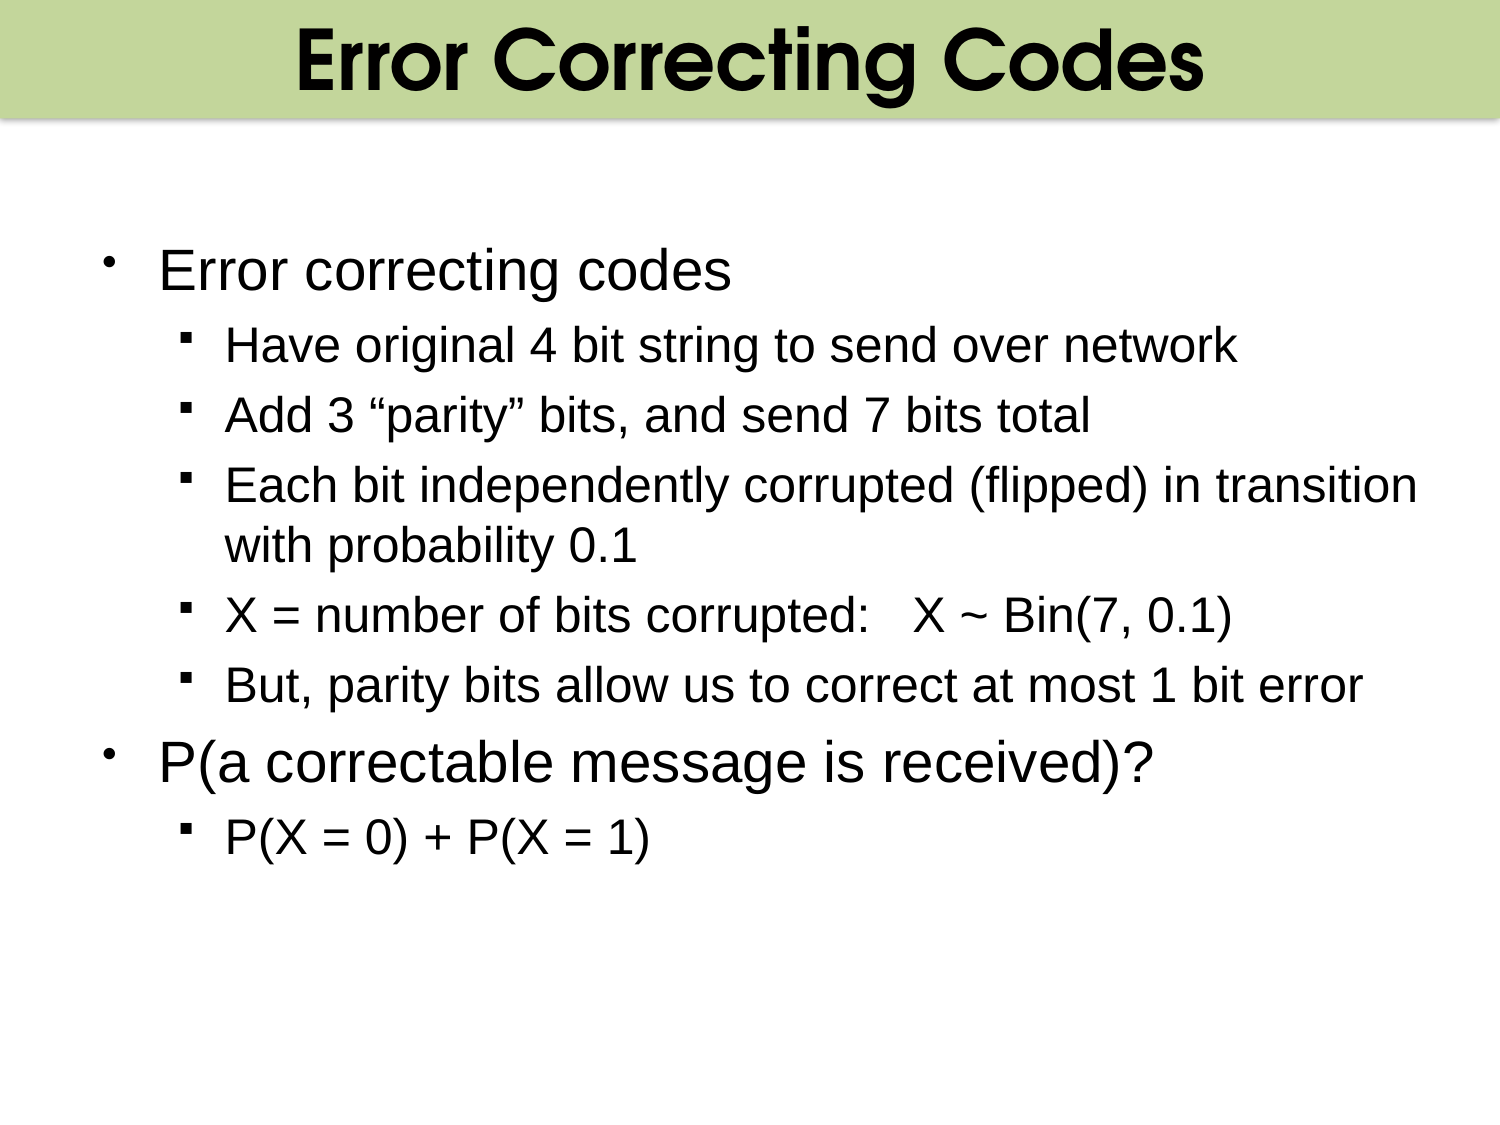

Error Correcting Codes
#
Error correcting codes
Have original 4 bit string to send over network
Add 3 “parity” bits, and send 7 bits total
Each bit independently corrupted (flipped) in transition with probability 0.1
X = number of bits corrupted:   X ~ Bin(7, 0.1)
But, parity bits allow us to correct at most 1 bit error
P(a correctable message is received)?
P(X = 0) + P(X = 1)